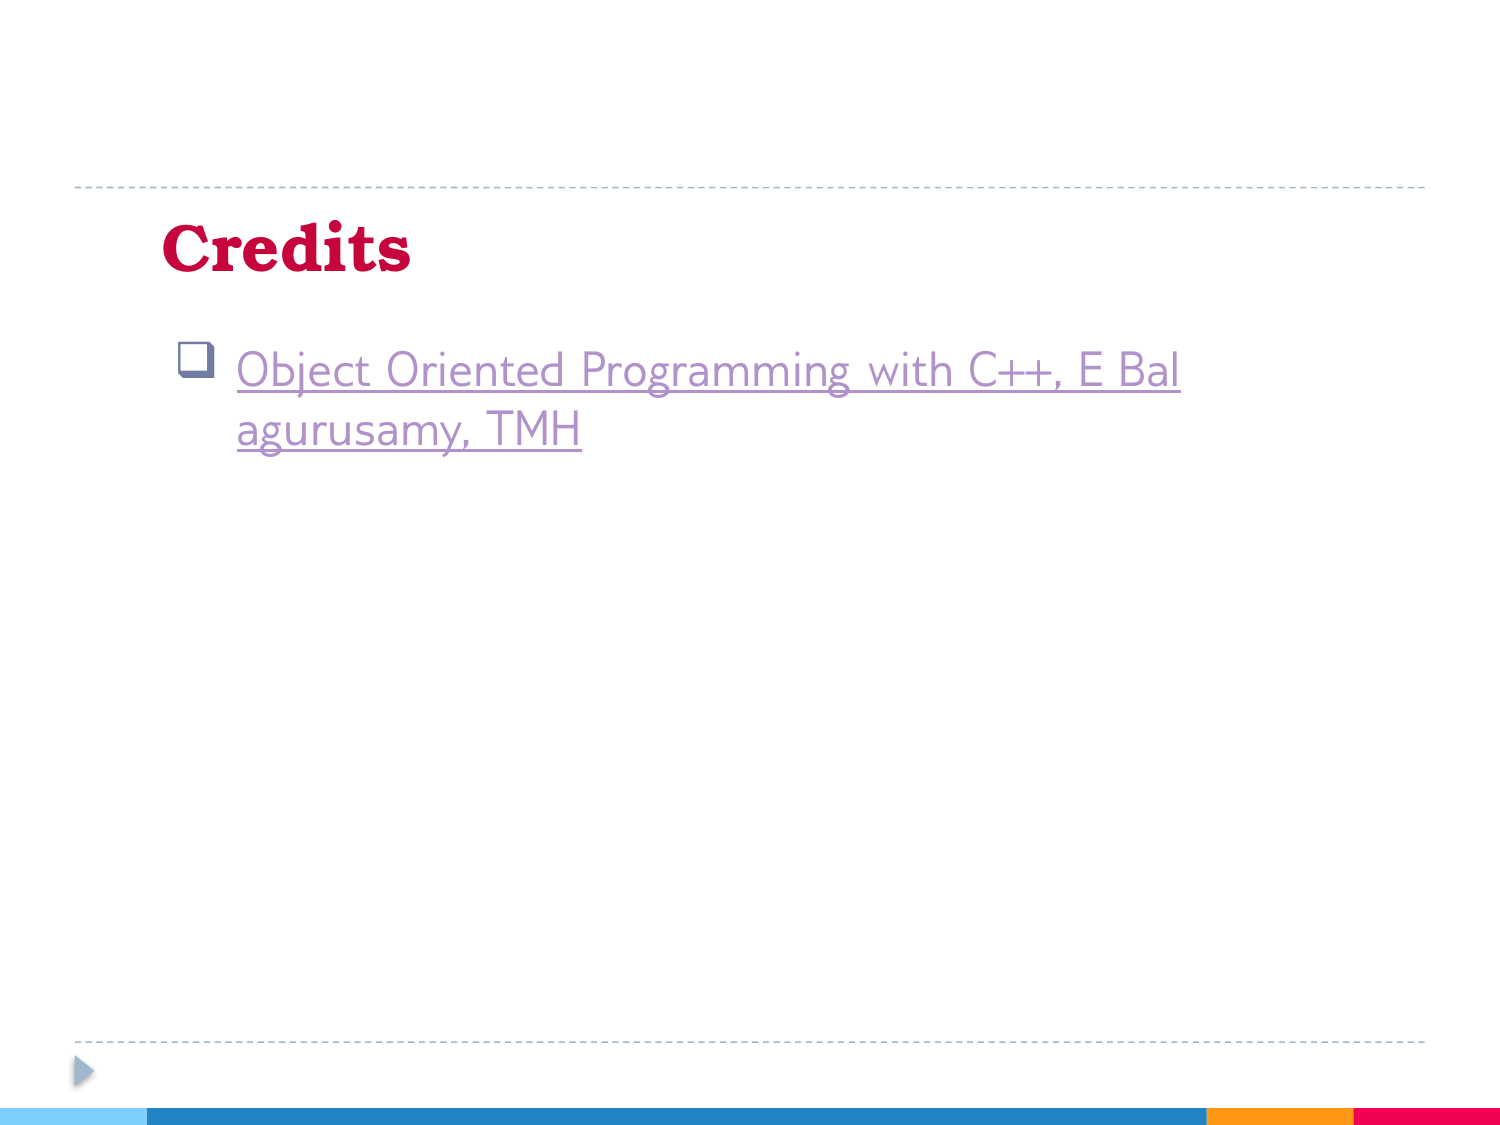

# Credits
Object Oriented Programming with C++, E Balagurusamy, TMH